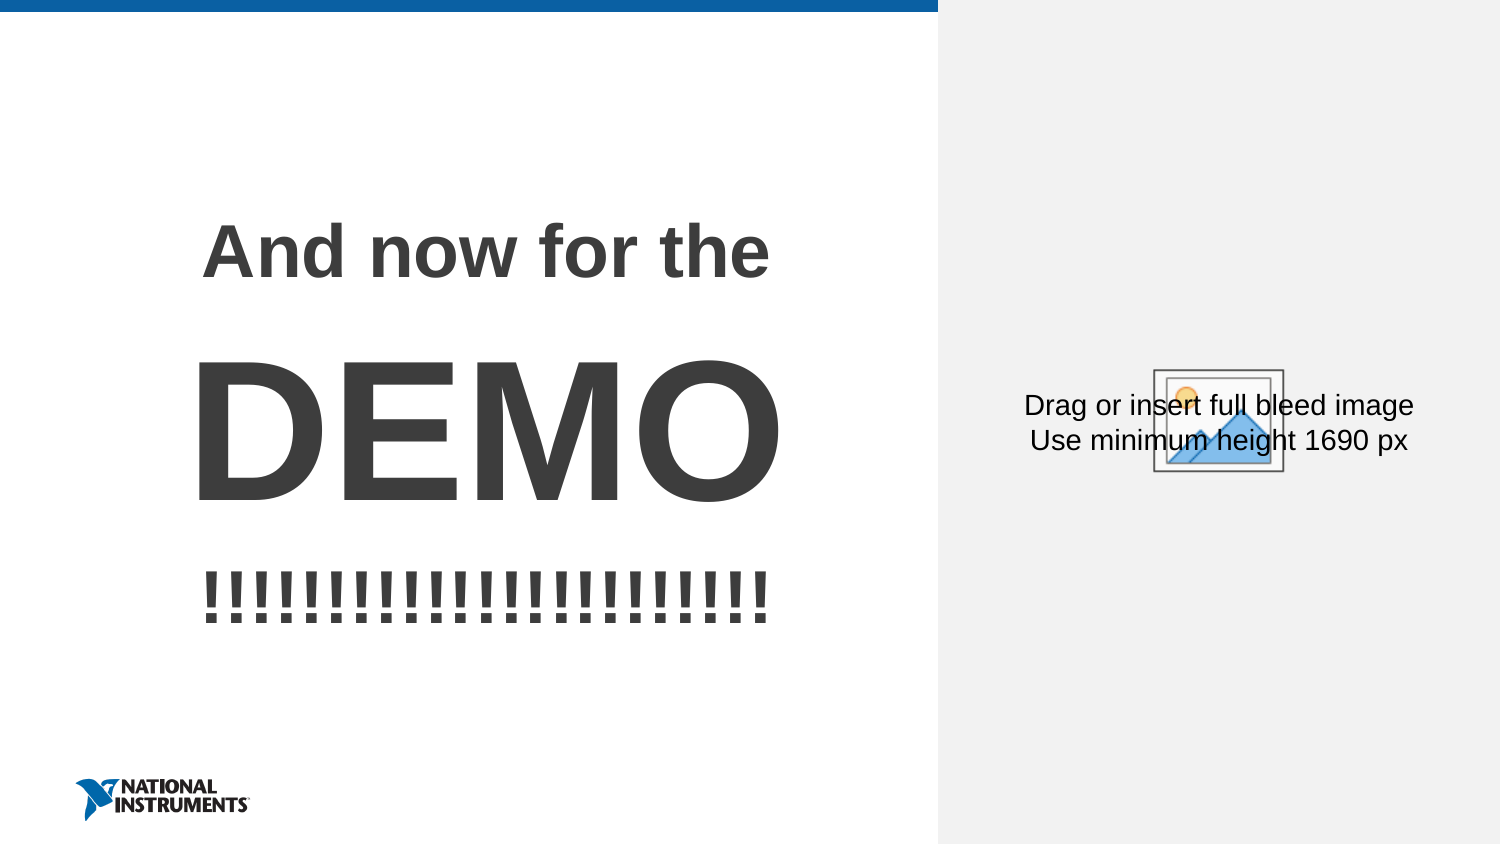

#
And now for the
DEMO
!!!!!!!!!!!!!!!!!!!!!!!